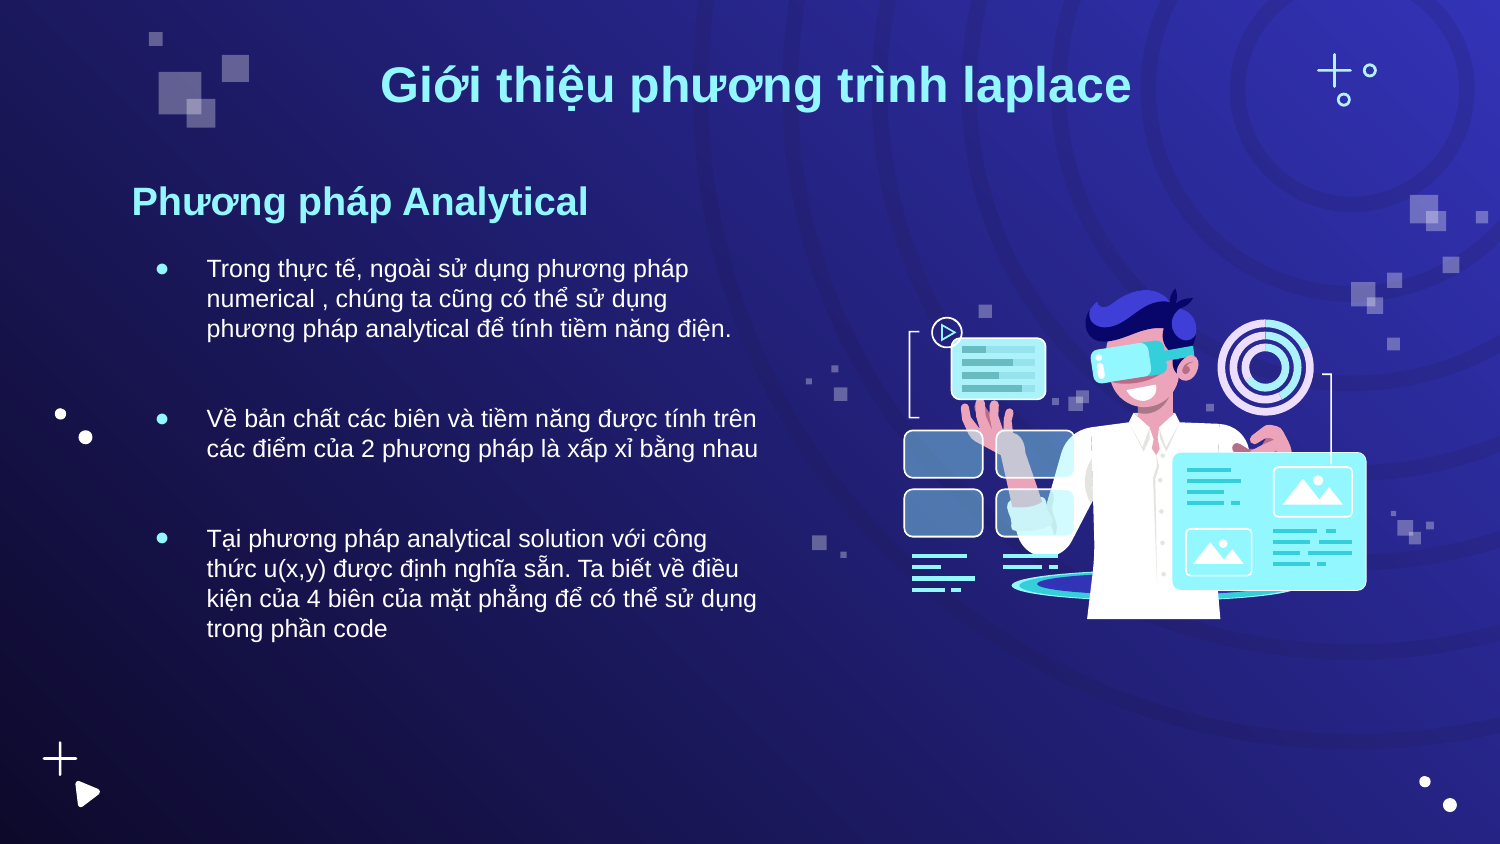

# Giới thiệu phương trình laplace
Phương pháp Analytical

Trong thực tế, ngoài sử dụng phương pháp numerical , chúng ta cũng có thể sử dụng phương pháp analytical để tính tiềm năng điện.

Về bản chất các biên và tiềm năng được tính trên các điểm của 2 phương pháp là xấp xỉ bằng nhau

Tại phương pháp analytical solution với công thức u(x,y) được định nghĩa sẵn. Ta biết về điều kiện của 4 biên của mặt phẳng để có thể sử dụng trong phần code